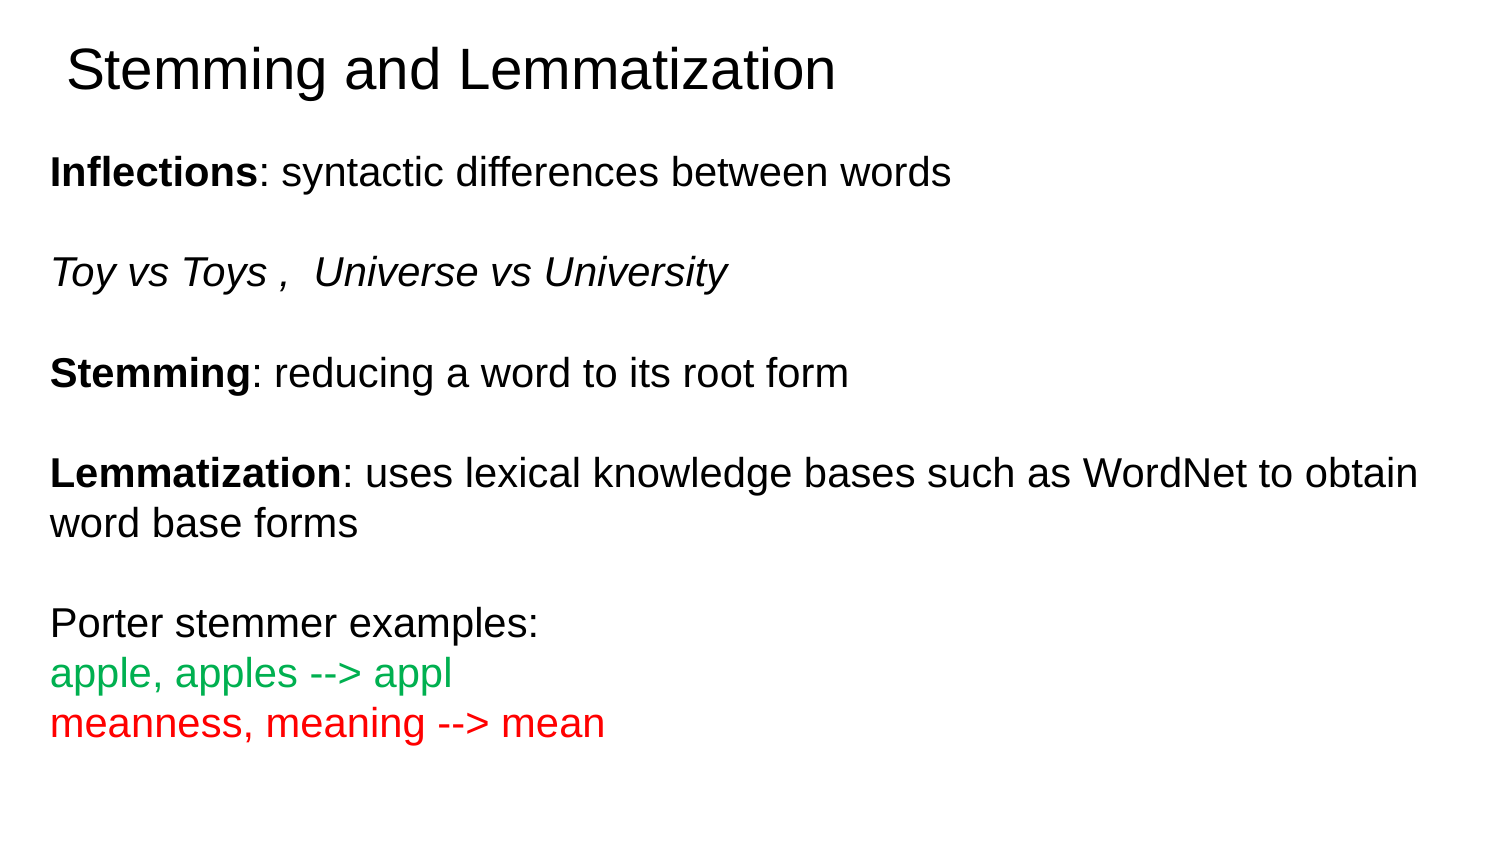

# Stemming and Lemmatization
Inflections: syntactic differences between words

Toy vs Toys ,  Universe vs University

Stemming: reducing a word to its root form

Lemmatization: uses lexical knowledge bases such as WordNet to obtain word base forms

Porter stemmer examples:
apple, apples --> appl
meanness, meaning --> mean